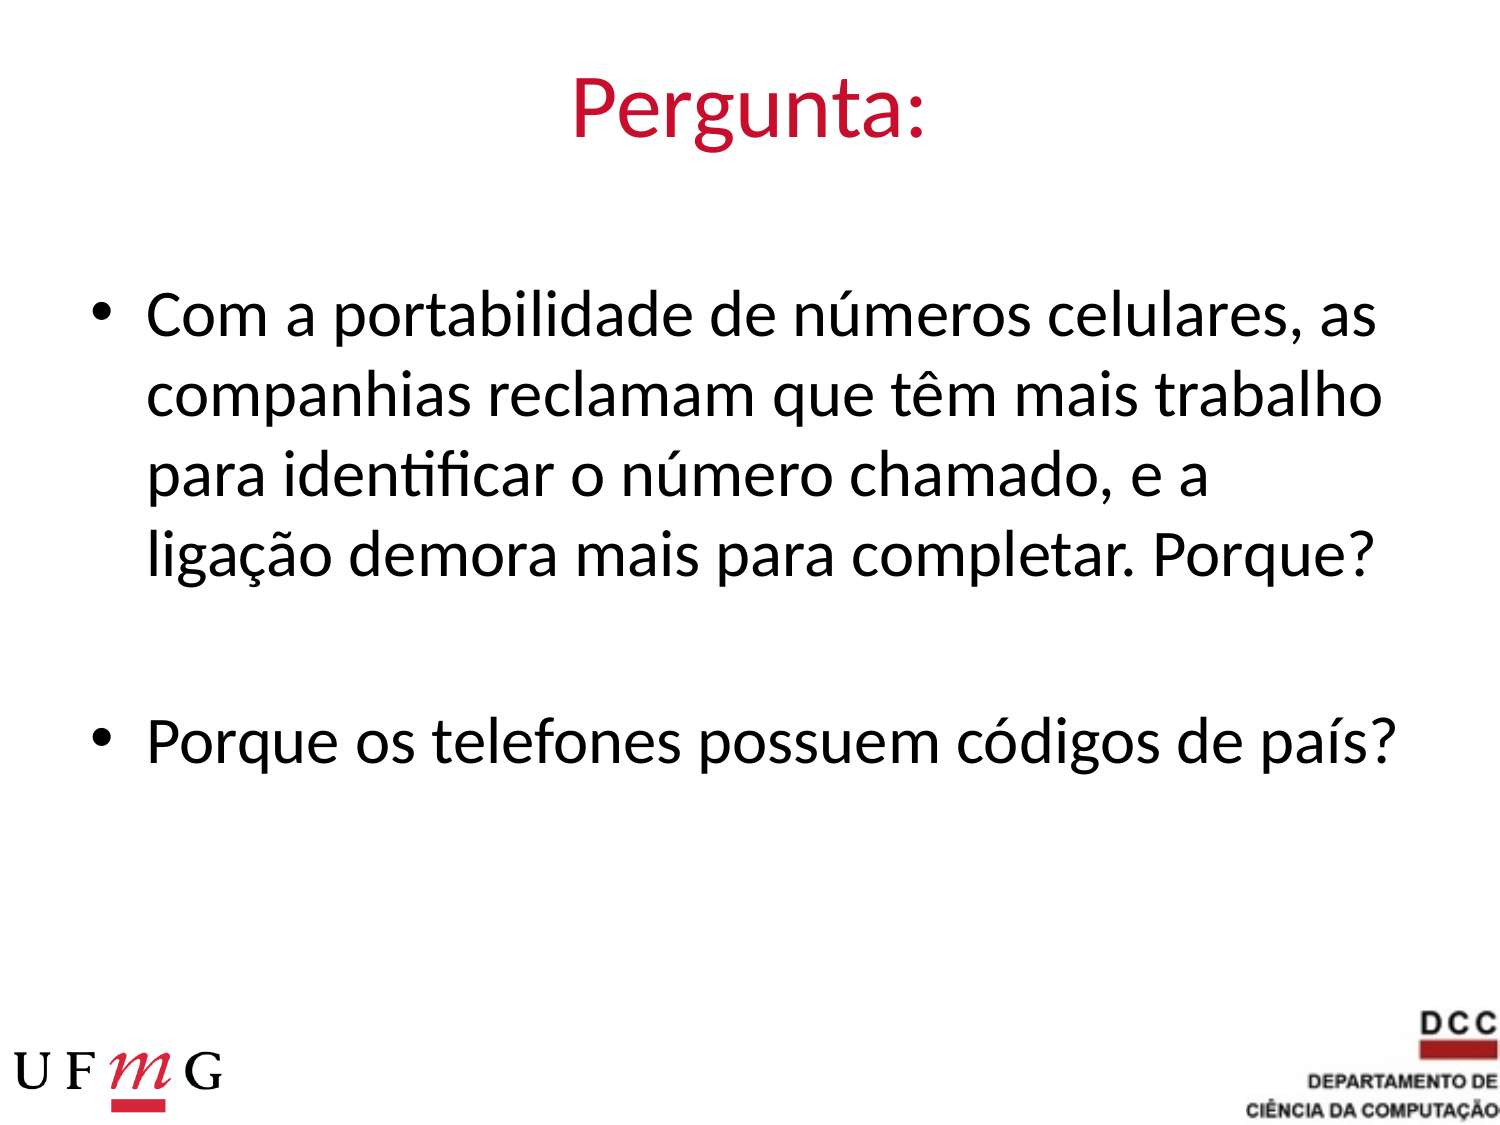

# Pergunta:
Com a portabilidade de números celulares, as companhias reclamam que têm mais trabalho para identificar o número chamado, e a ligação demora mais para completar. Porque?

Porque os telefones possuem códigos de país?